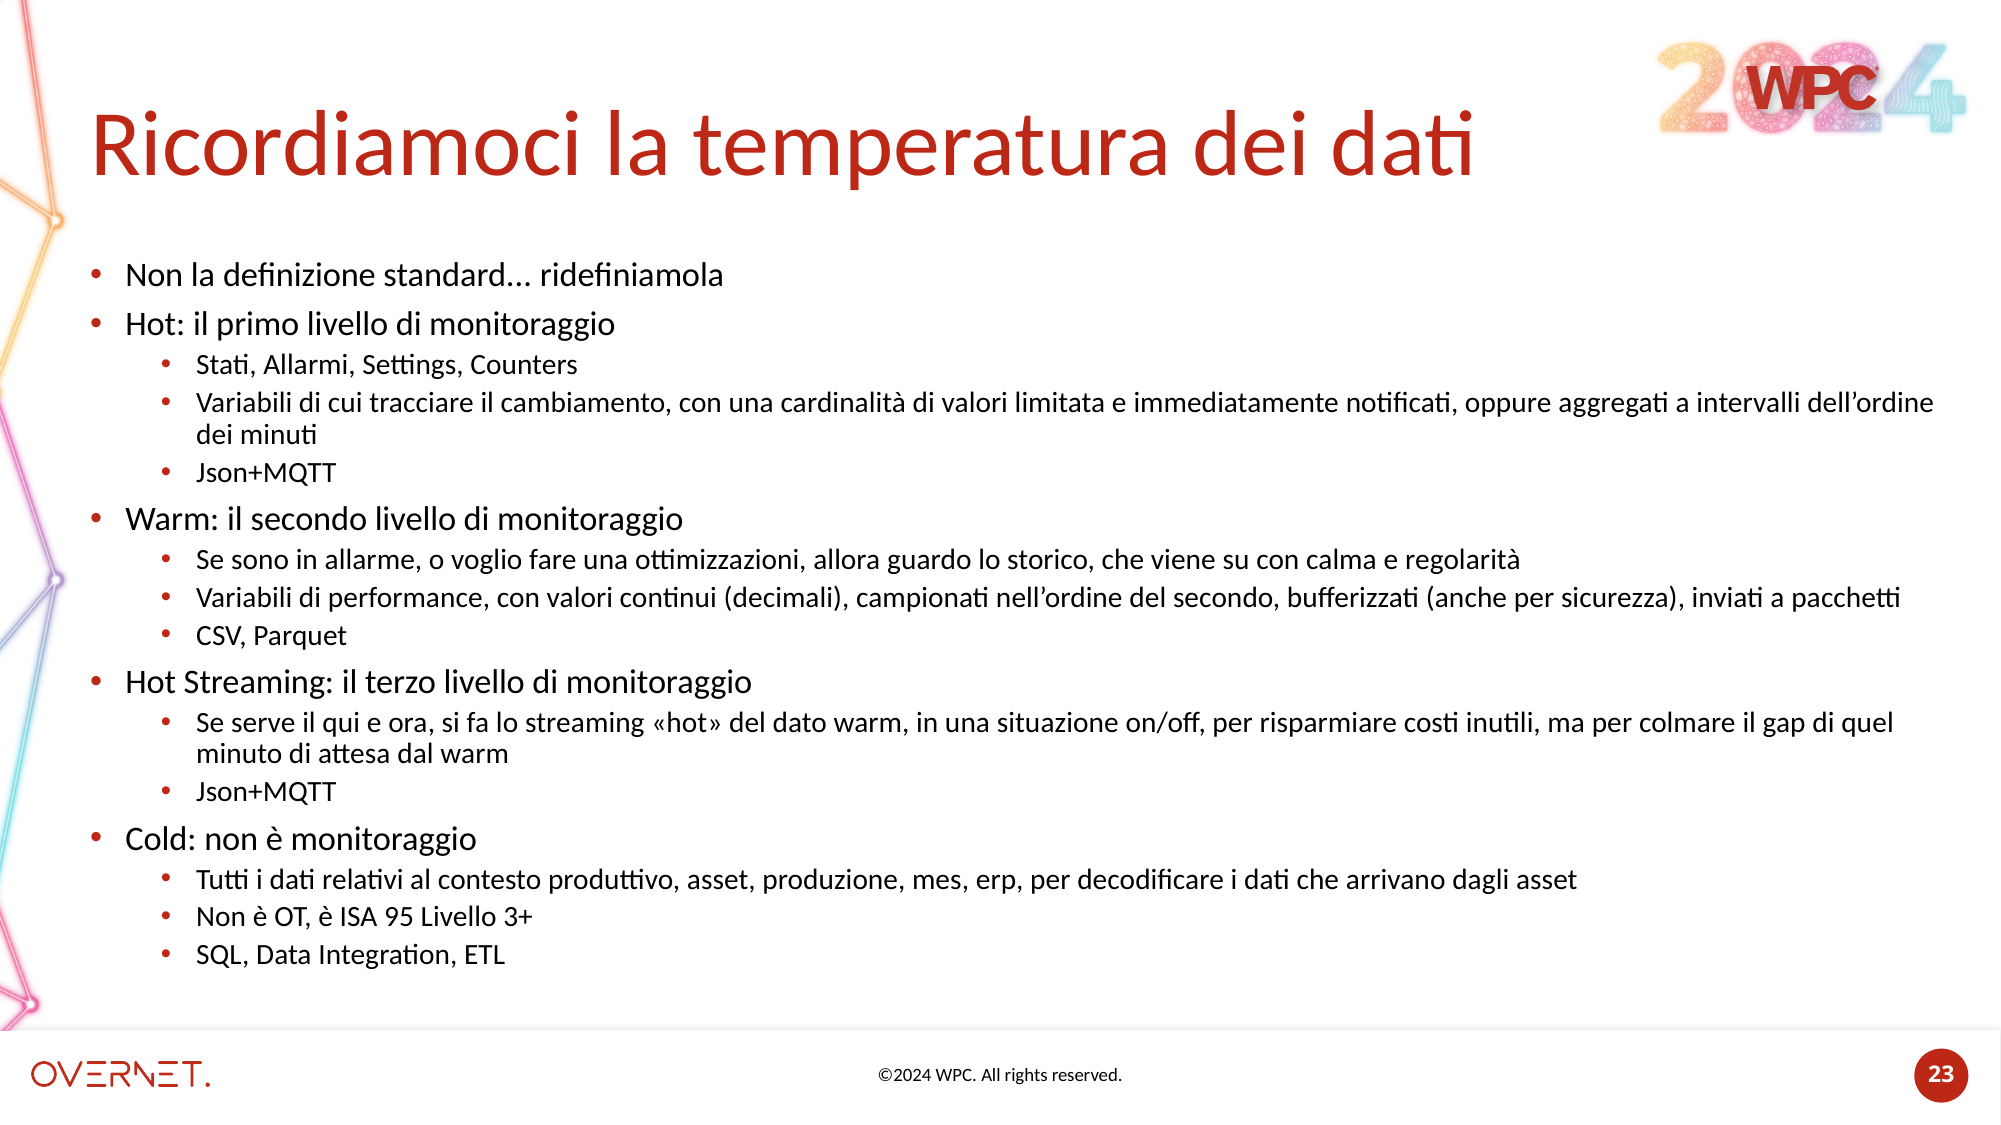

# Ricordiamoci la temperatura dei dati
Non la definizione standard... ridefiniamola
Hot: il primo livello di monitoraggio
Stati, Allarmi, Settings, Counters
Variabili di cui tracciare il cambiamento, con una cardinalità di valori limitata e immediatamente notificati, oppure aggregati a intervalli dell’ordine dei minuti
Json+MQTT
Warm: il secondo livello di monitoraggio
Se sono in allarme, o voglio fare una ottimizzazioni, allora guardo lo storico, che viene su con calma e regolarità
Variabili di performance, con valori continui (decimali), campionati nell’ordine del secondo, bufferizzati (anche per sicurezza), inviati a pacchetti
CSV, Parquet
Hot Streaming: il terzo livello di monitoraggio
Se serve il qui e ora, si fa lo streaming «hot» del dato warm, in una situazione on/off, per risparmiare costi inutili, ma per colmare il gap di quel minuto di attesa dal warm
Json+MQTT
Cold: non è monitoraggio
Tutti i dati relativi al contesto produttivo, asset, produzione, mes, erp, per decodificare i dati che arrivano dagli asset
Non è OT, è ISA 95 Livello 3+
SQL, Data Integration, ETL